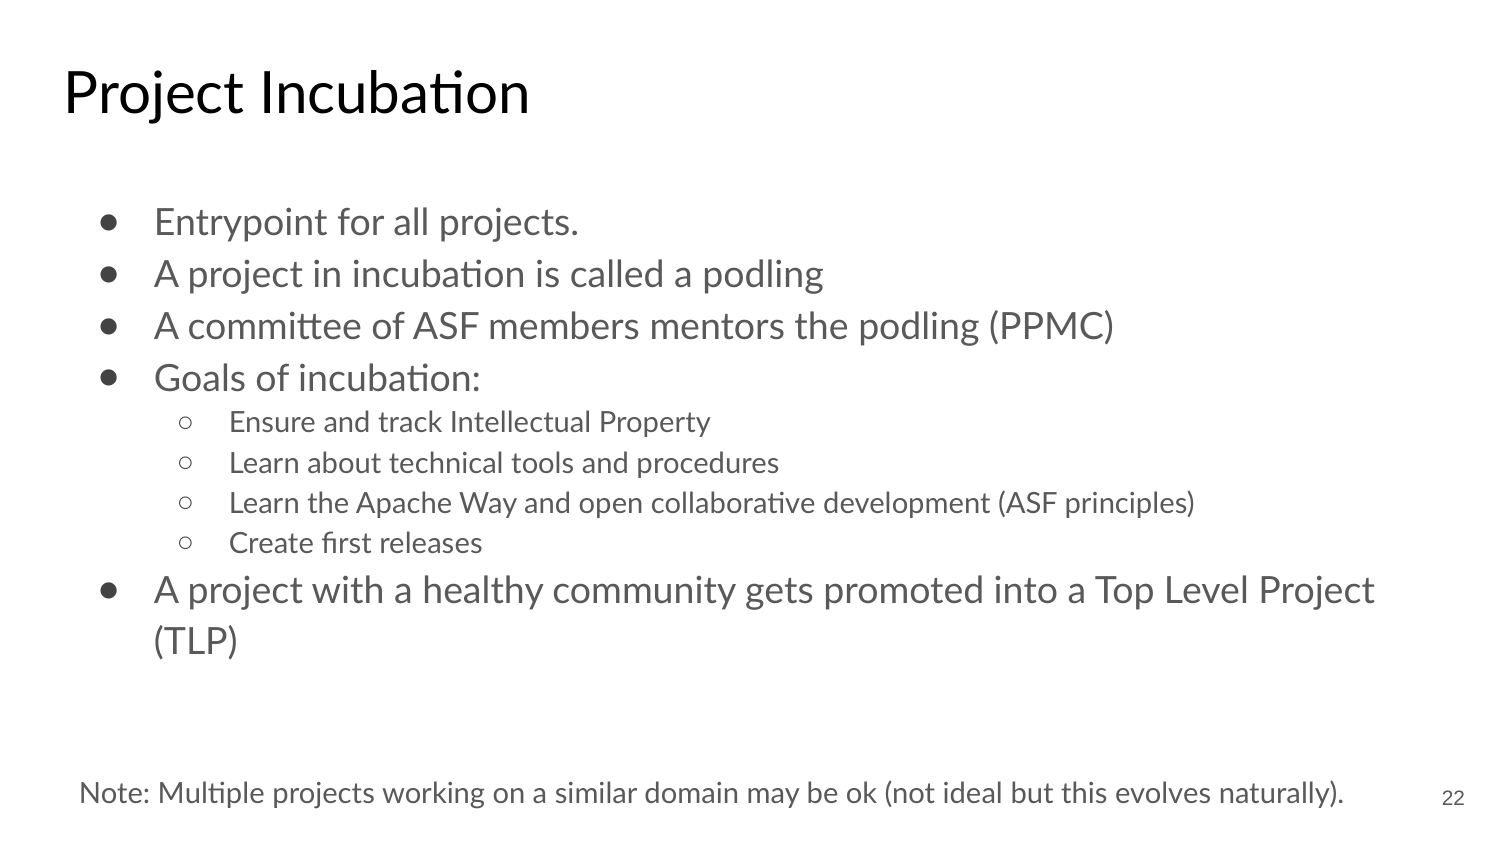

# Project Incubation
Entrypoint for all projects.
A project in incubation is called a podling
A committee of ASF members mentors the podling (PPMC)
Goals of incubation:
Ensure and track Intellectual Property
Learn about technical tools and procedures
Learn the Apache Way and open collaborative development (ASF principles)
Create first releases
A project with a healthy community gets promoted into a Top Level Project (TLP)

Note: Multiple projects working on a similar domain may be ok (not ideal but this evolves naturally).
22